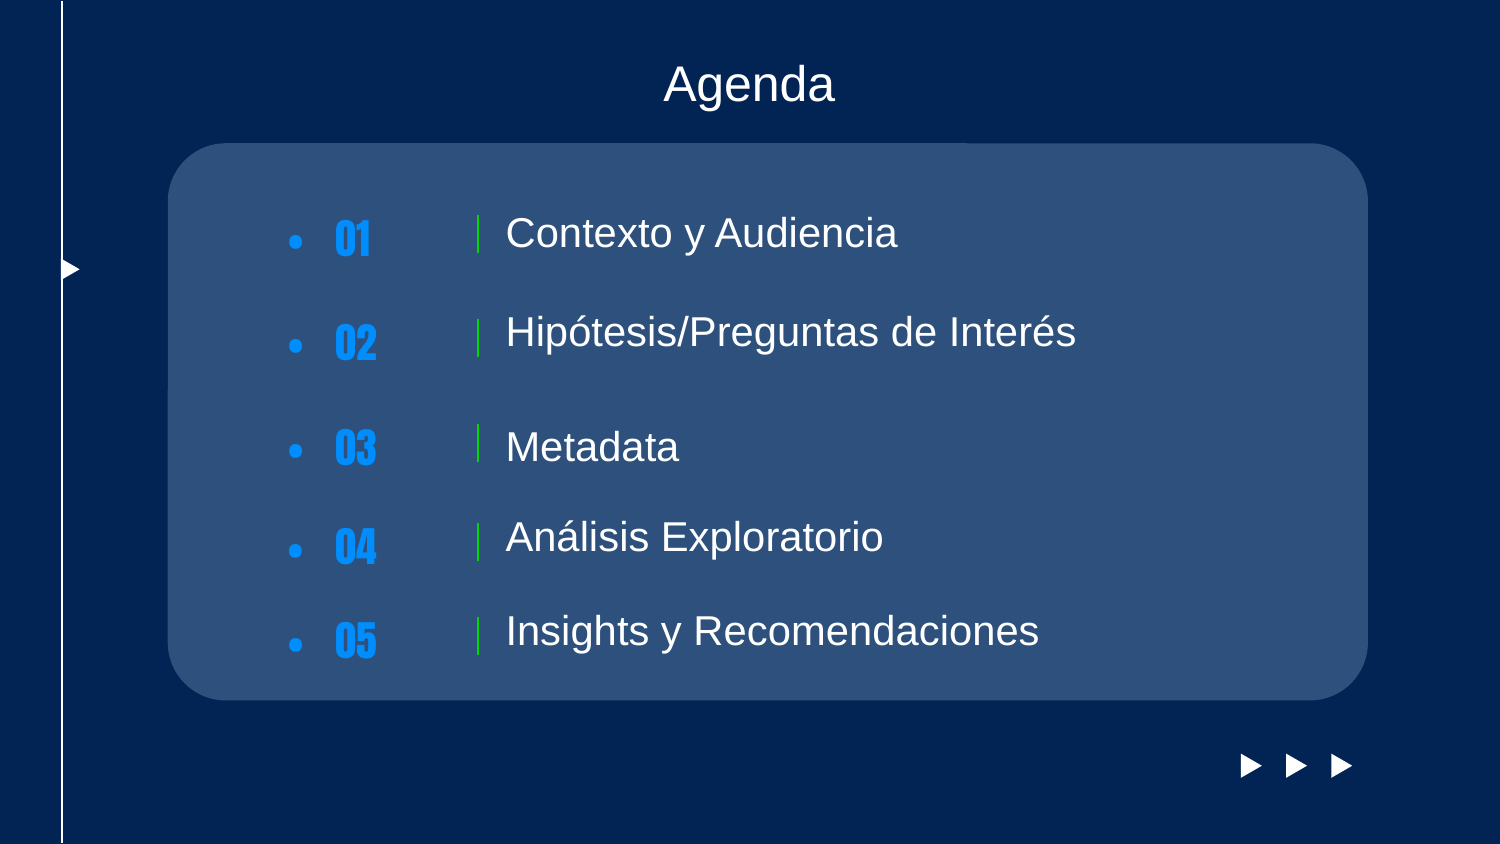

Agenda

#

Contexto y Audiencia
 01

Hipótesis/Preguntas de Interés
 02

Metadata
 03
Análisis Exploratorio
 04
Insights y Recomendaciones
 05